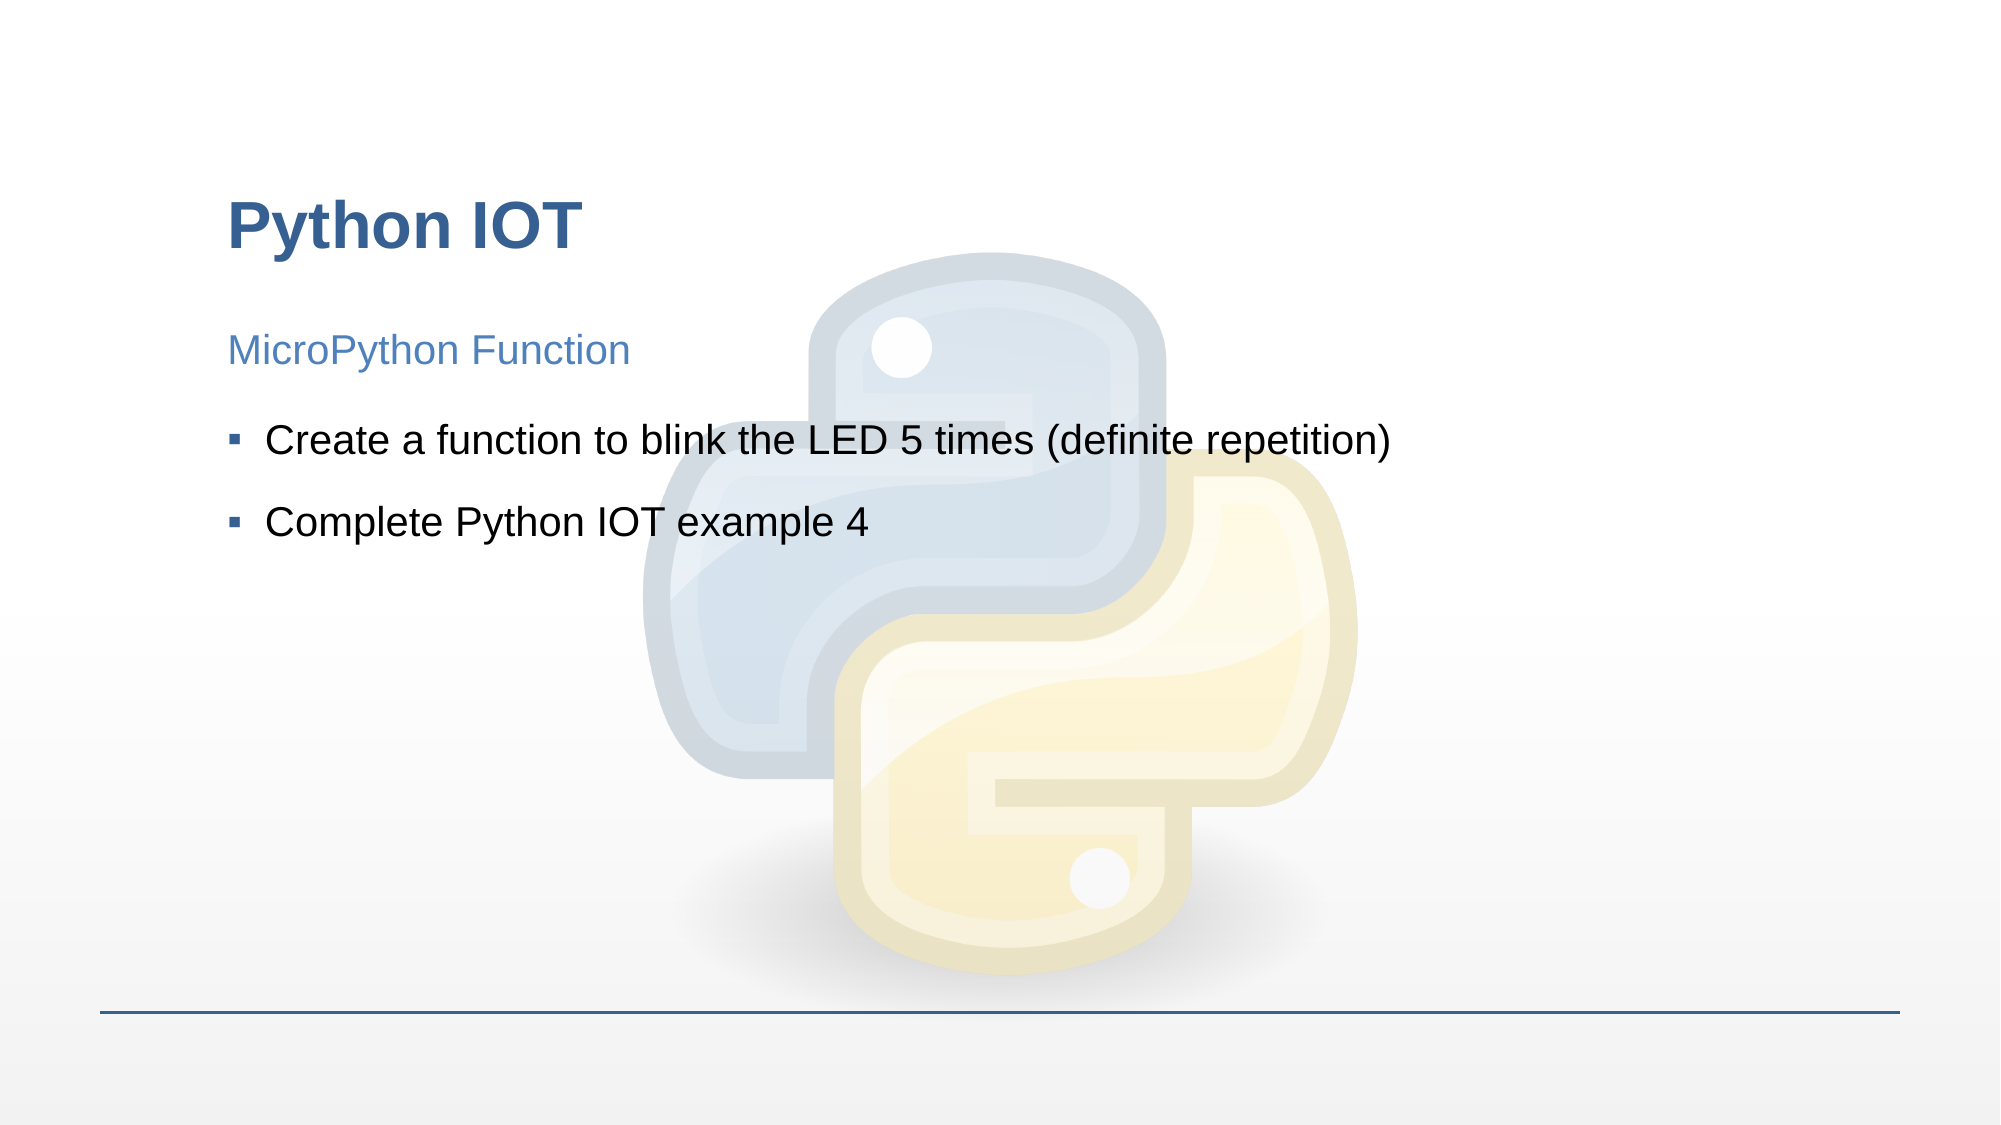

# Python IOT
MicroPython Function
Create a function to blink the LED 5 times (definite repetition)
Complete Python IOT example 4